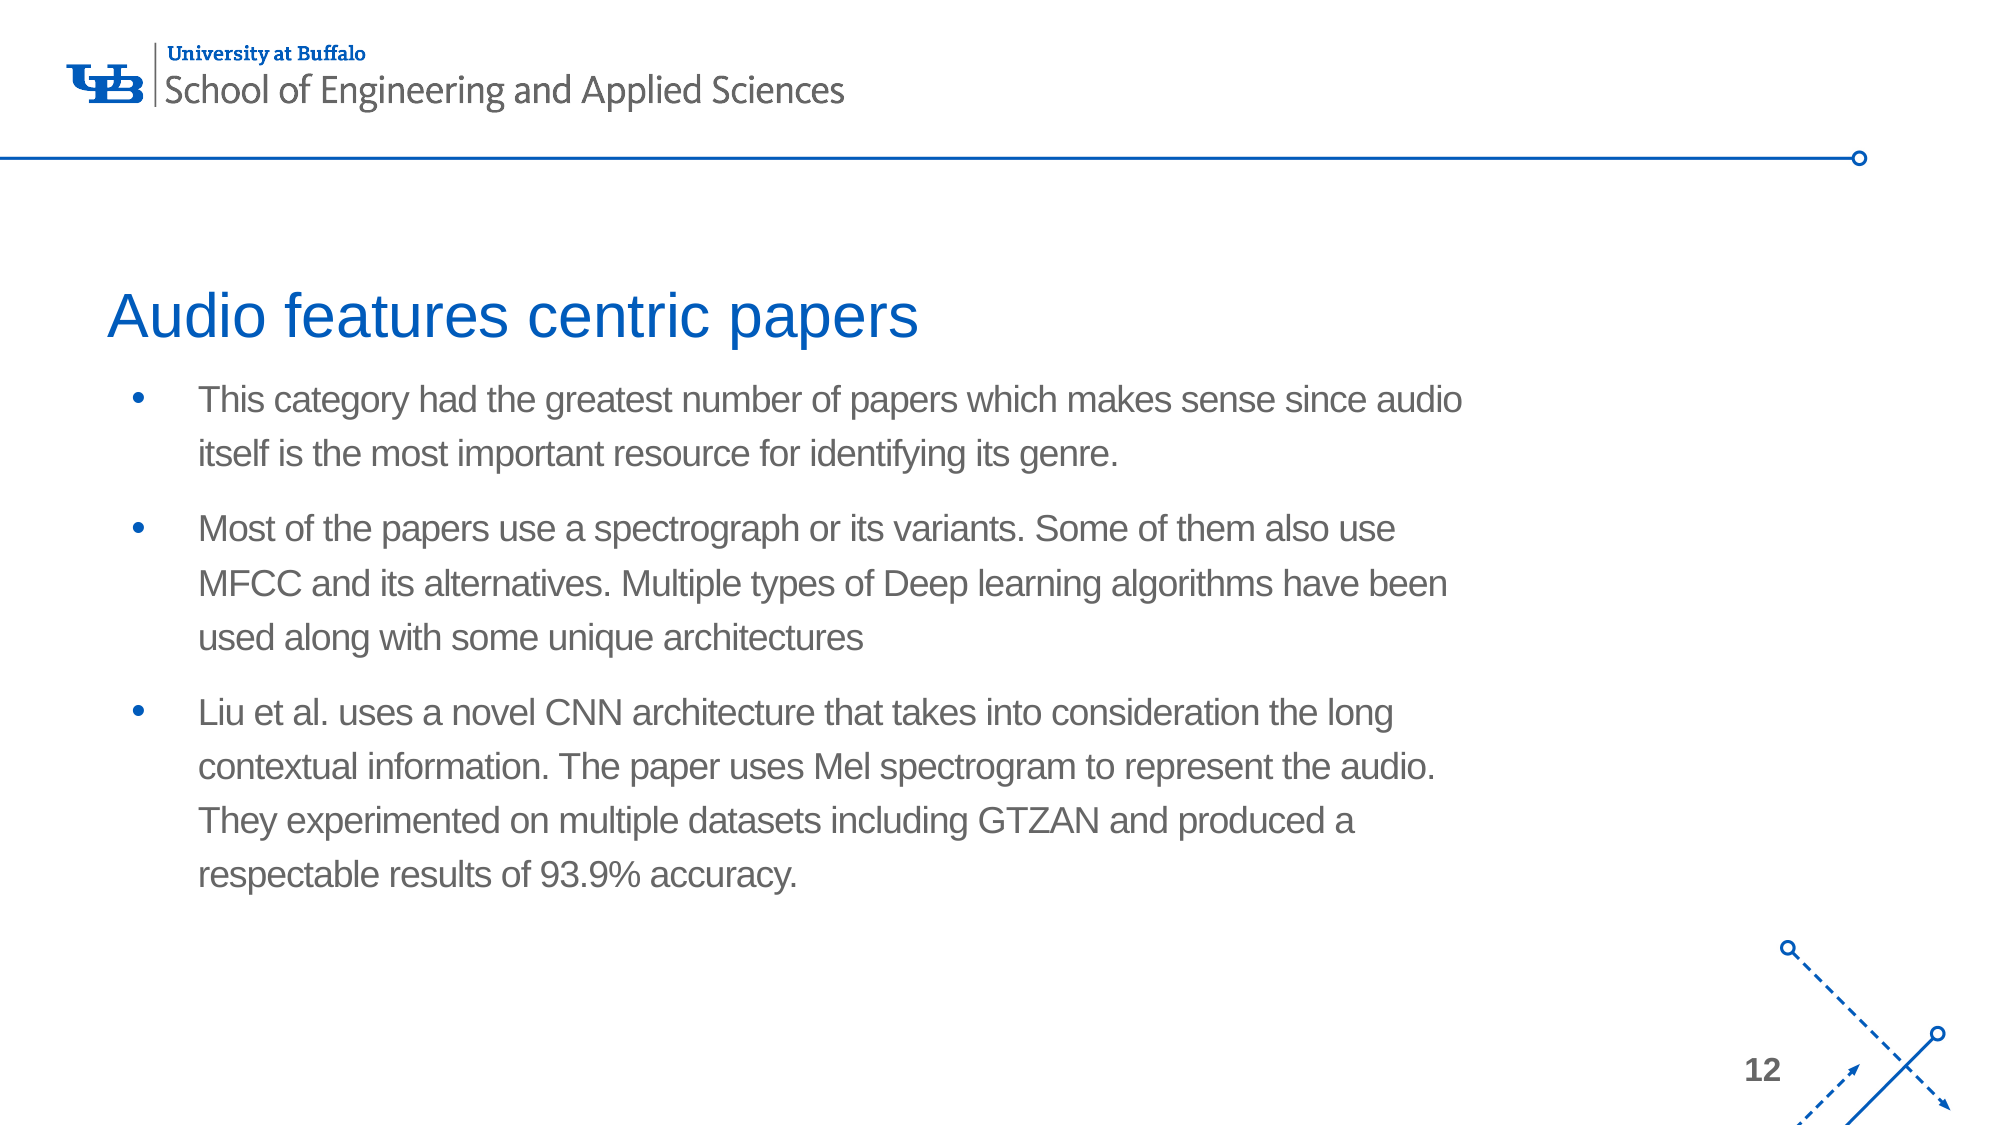

# Audio features centric papers
This category had the greatest number of papers which makes sense since audio itself is the most important resource for identifying its genre.
Most of the papers use a spectrograph or its variants. Some of them also use MFCC and its alternatives. Multiple types of Deep learning algorithms have been used along with some unique architectures
Liu et al. uses a novel CNN architecture that takes into consideration the long contextual information. The paper uses Mel spectrogram to represent the audio. They experimented on multiple datasets including GTZAN and produced a respectable results of 93.9% accuracy.